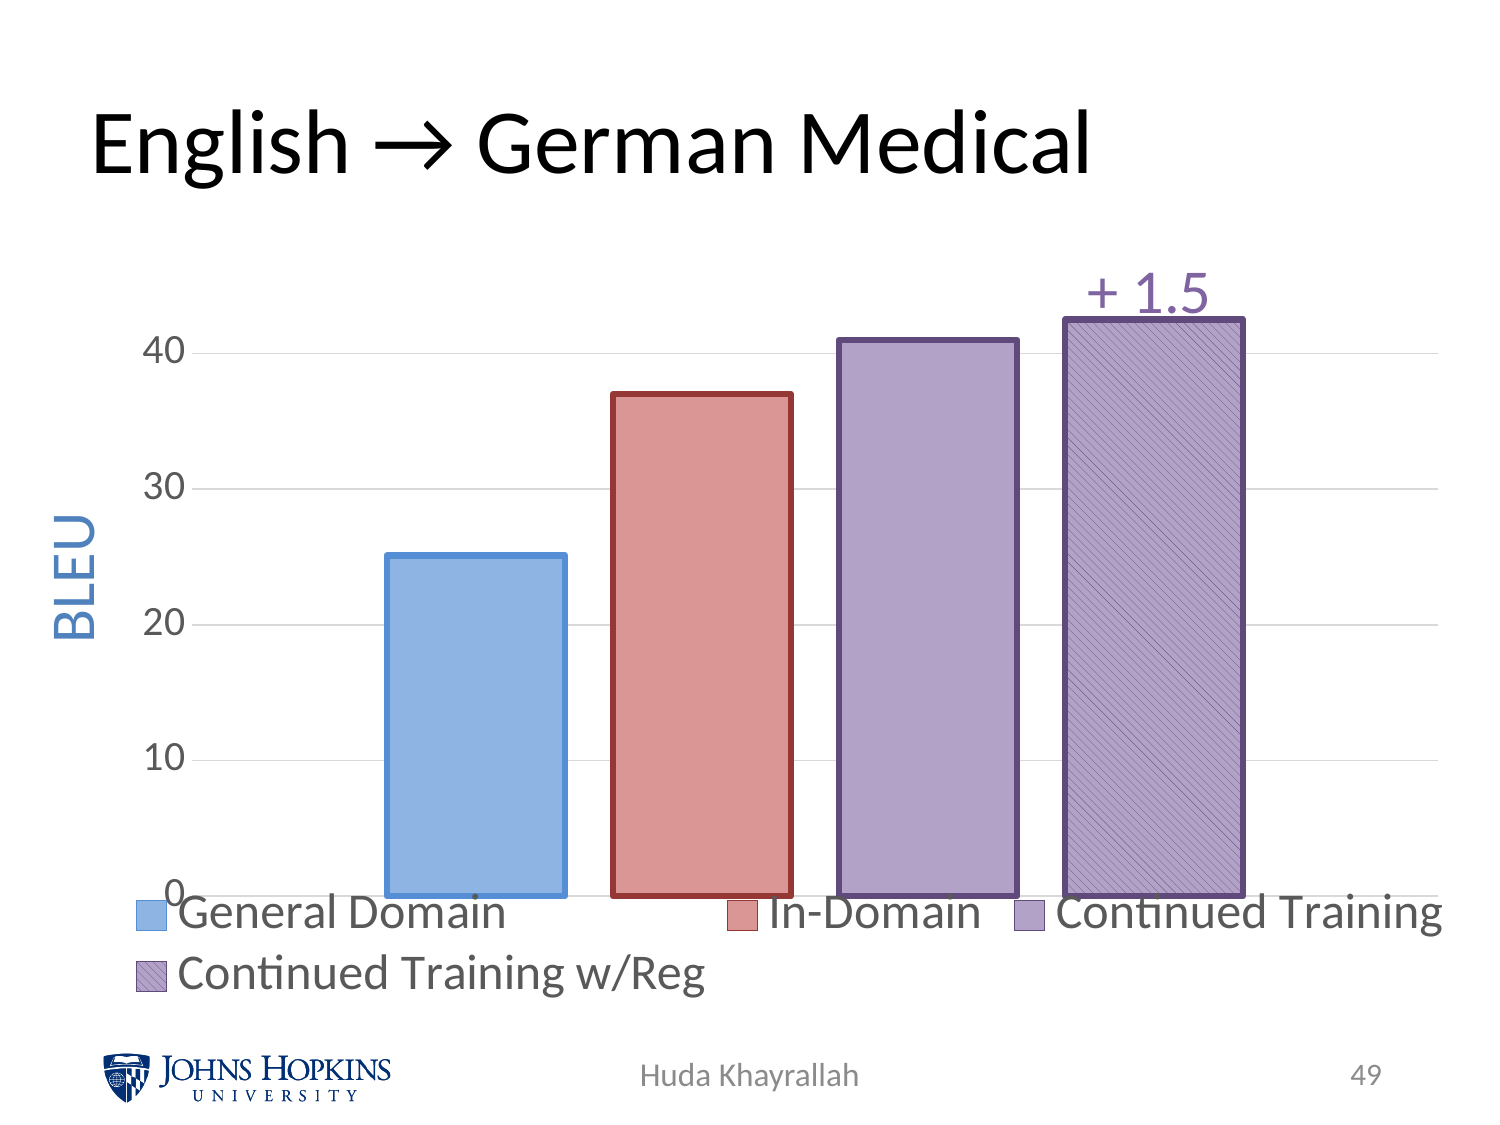

# English → German Medical
+ 1.5

### Chart

| Category | General Domain | In-Domain  | Continued Training | Continued Training w/Reg |
|---|---|---|---|---|
| en-de | 25.1 | 37.0 | 41.0 | 42.5 |
BLEU
Huda Khayrallah
49